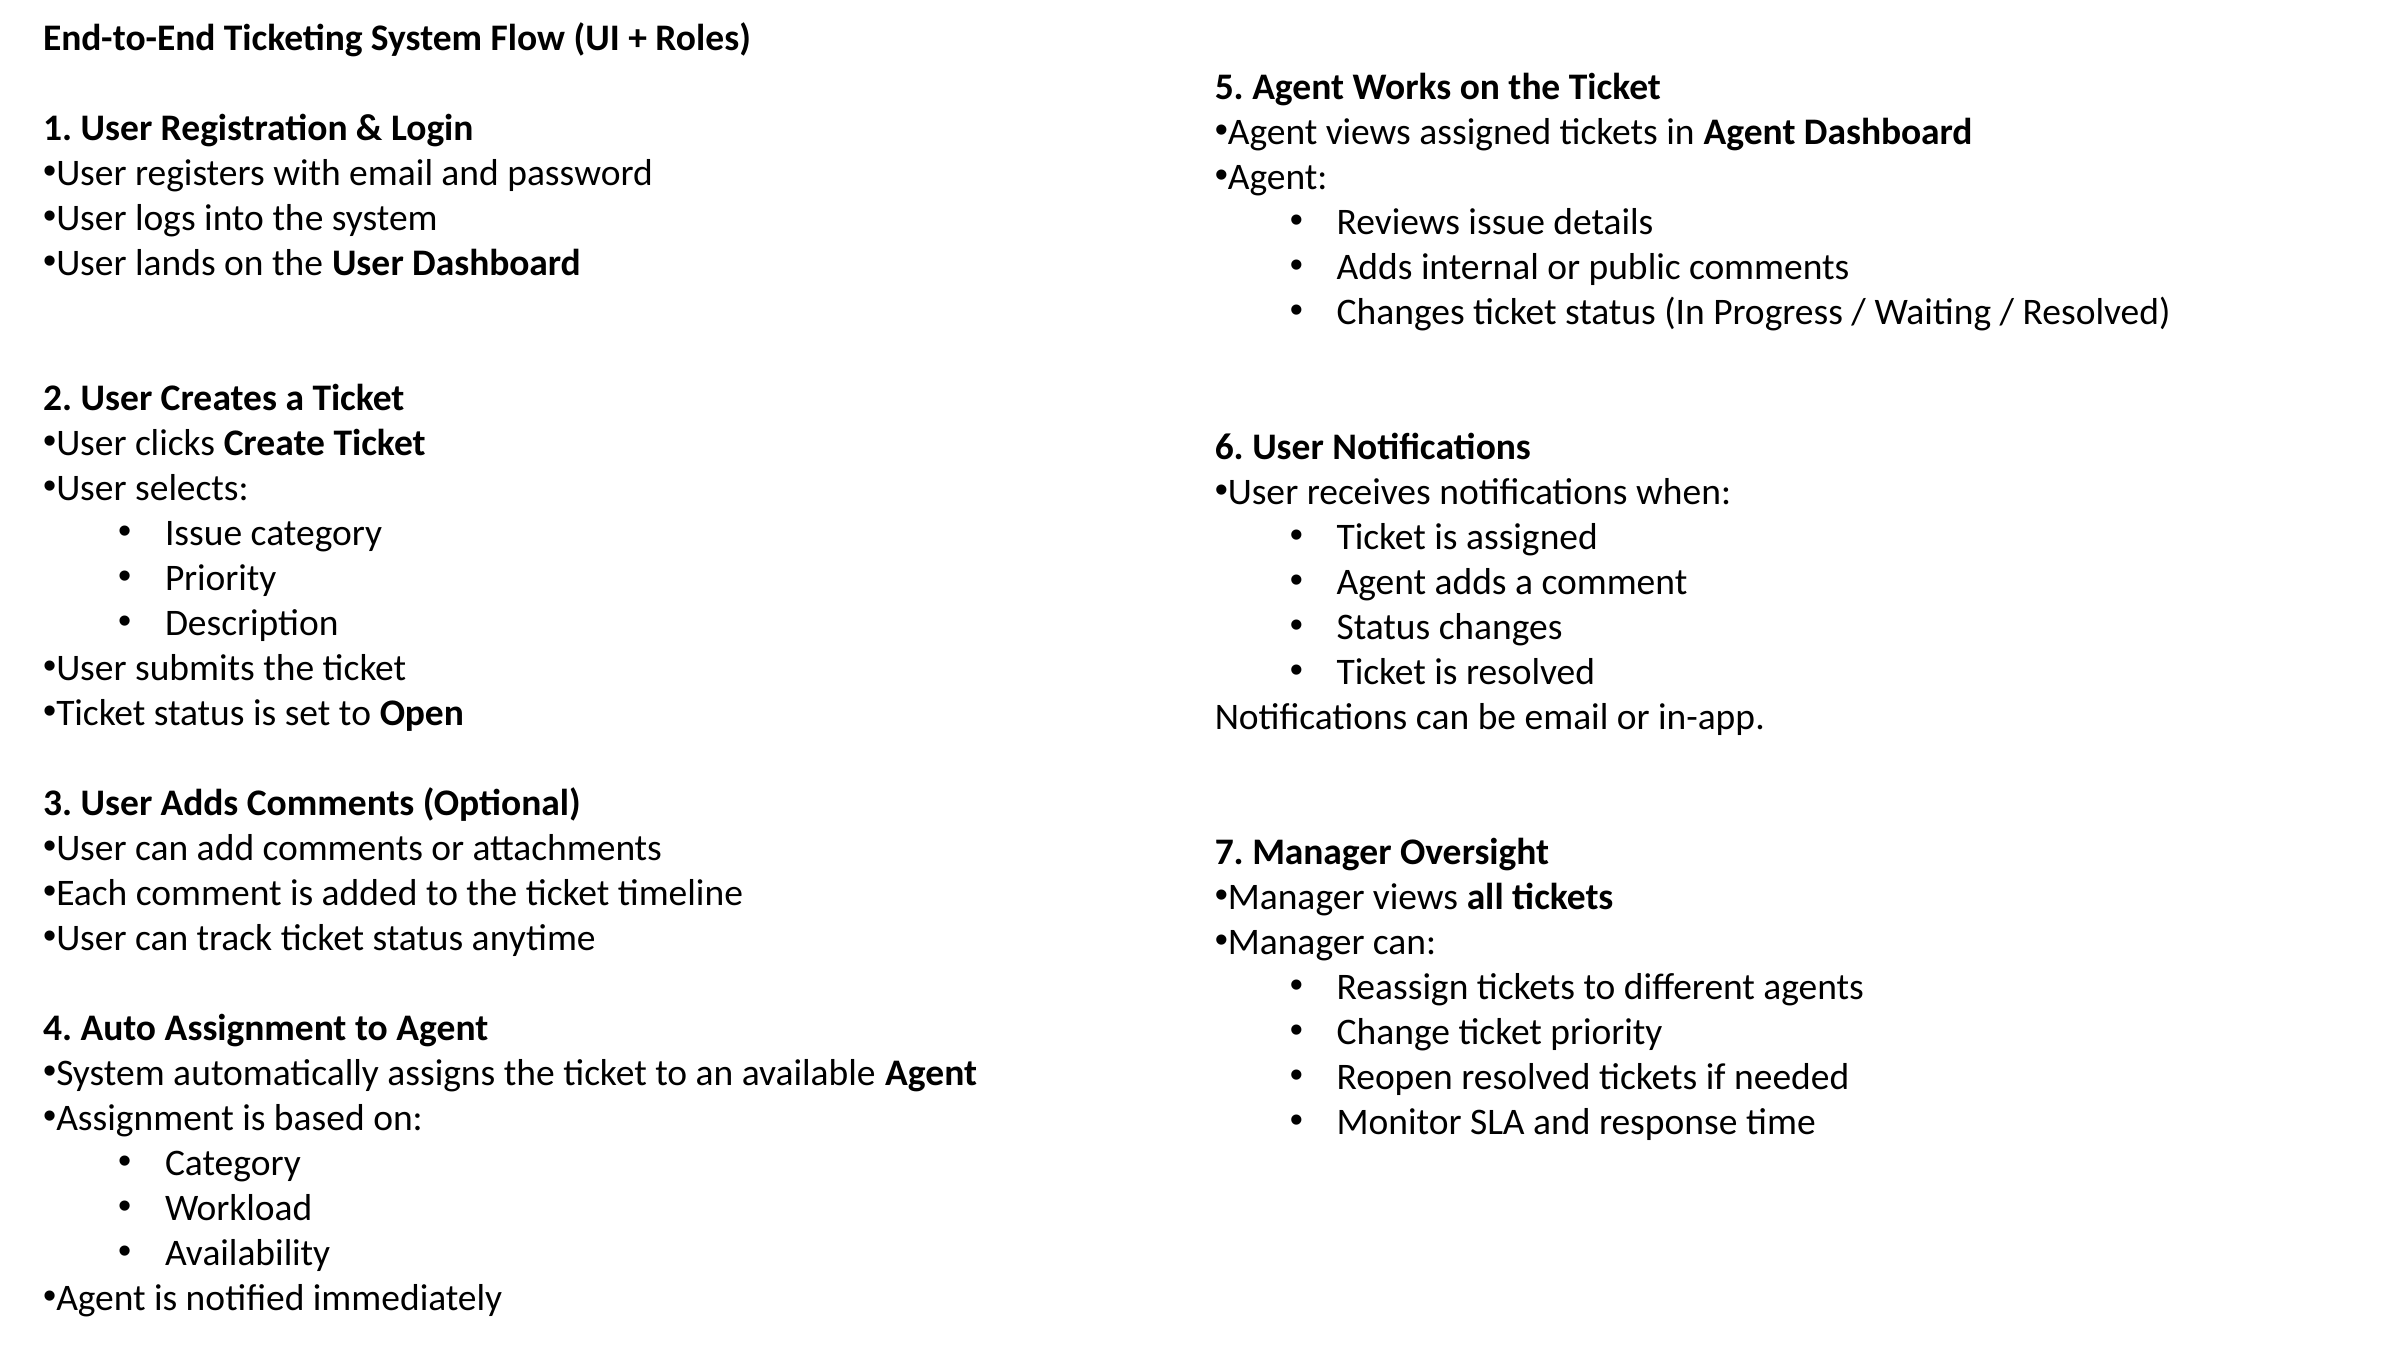

End-to-End Ticketing System Flow (UI + Roles)

1. User Registration & Login
User registers with email and password
User logs into the system
User lands on the User Dashboard

2. User Creates a Ticket
User clicks Create Ticket
User selects:
Issue category
Priority
Description
User submits the ticket
Ticket status is set to Open
3. User Adds Comments (Optional)
User can add comments or attachments
Each comment is added to the ticket timeline
User can track ticket status anytime

4. Auto Assignment to Agent
System automatically assigns the ticket to an available Agent
Assignment is based on:
Category
Workload
Availability
Agent is notified immediately

5. Agent Works on the Ticket
Agent views assigned tickets in Agent Dashboard
Agent:
Reviews issue details
Adds internal or public comments
Changes ticket status (In Progress / Waiting / Resolved)

6. User Notifications
User receives notifications when:
Ticket is assigned
Agent adds a comment
Status changes
Ticket is resolved
Notifications can be email or in-app.

7. Manager Oversight
Manager views all tickets
Manager can:
Reassign tickets to different agents
Change ticket priority
Reopen resolved tickets if needed
Monitor SLA and response time